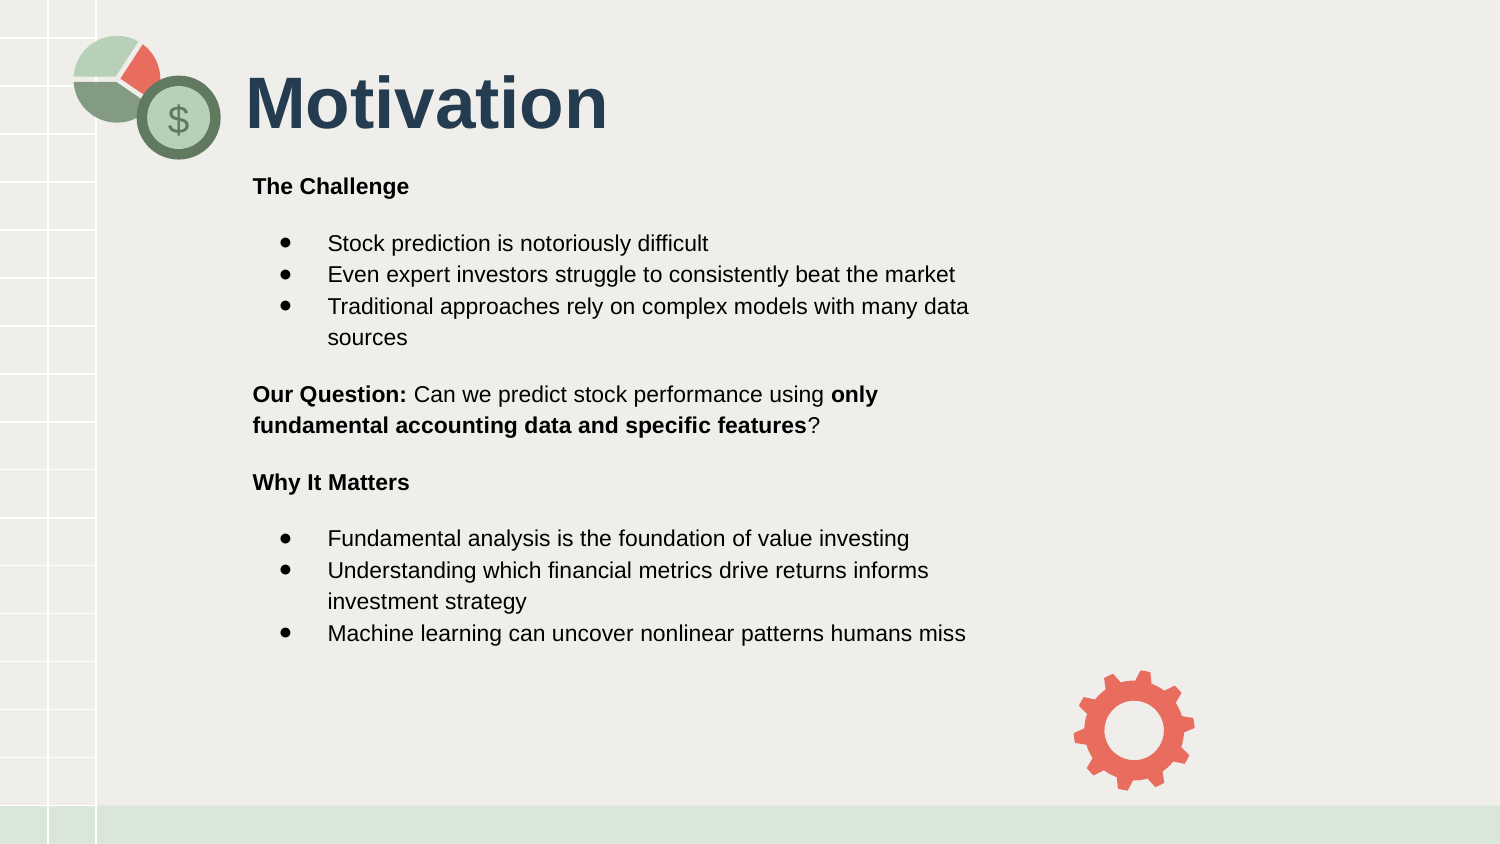

# Motivation
The Challenge
Stock prediction is notoriously difficult
Even expert investors struggle to consistently beat the market
Traditional approaches rely on complex models with many data sources
Our Question: Can we predict stock performance using only fundamental accounting data and specific features?
Why It Matters
Fundamental analysis is the foundation of value investing
Understanding which financial metrics drive returns informs investment strategy
Machine learning can uncover nonlinear patterns humans miss